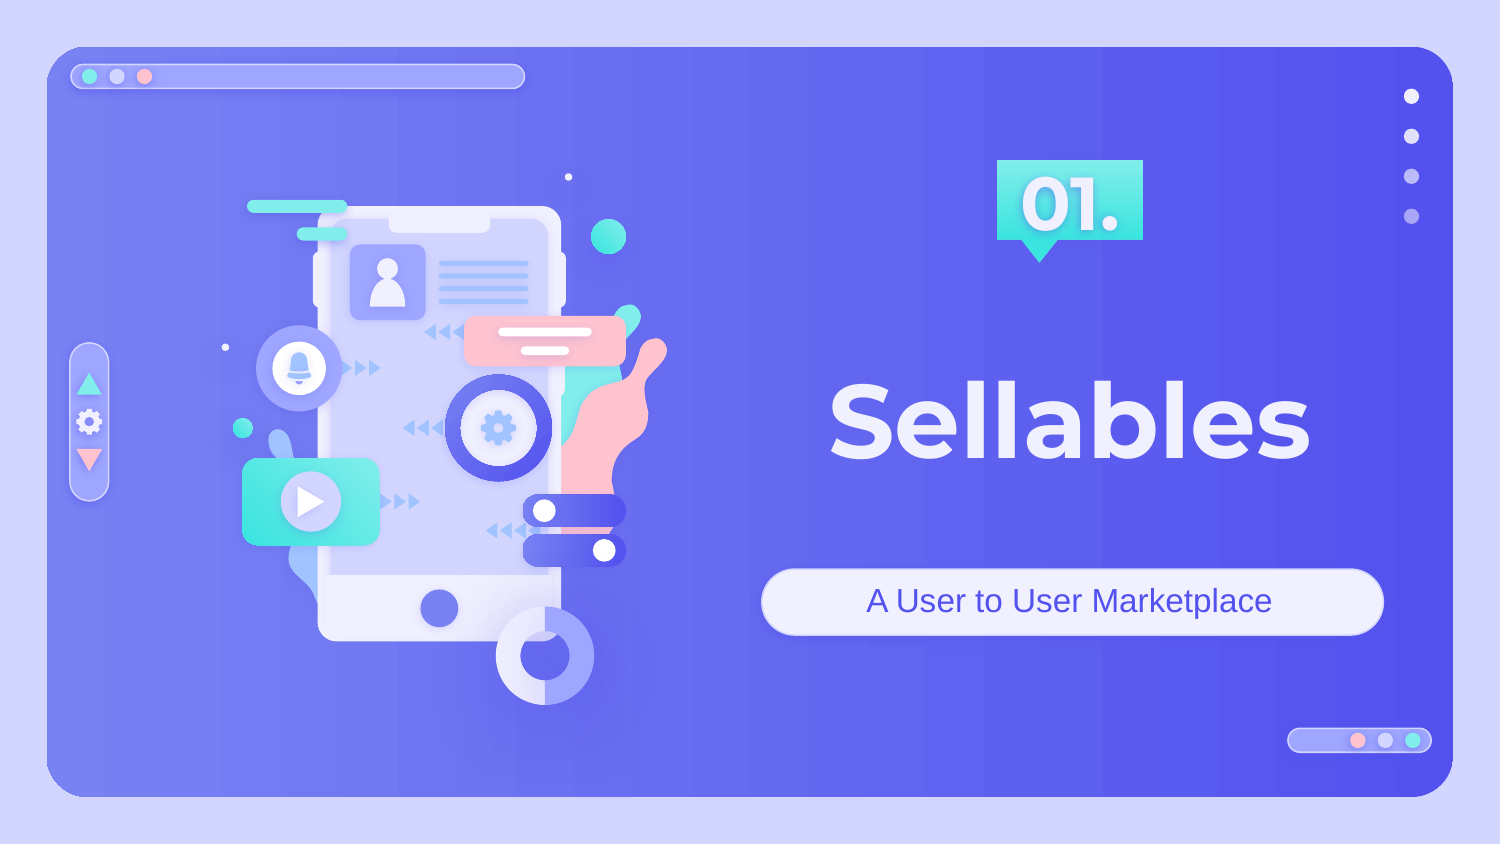

01.
# Sellables

A User to User Marketplace